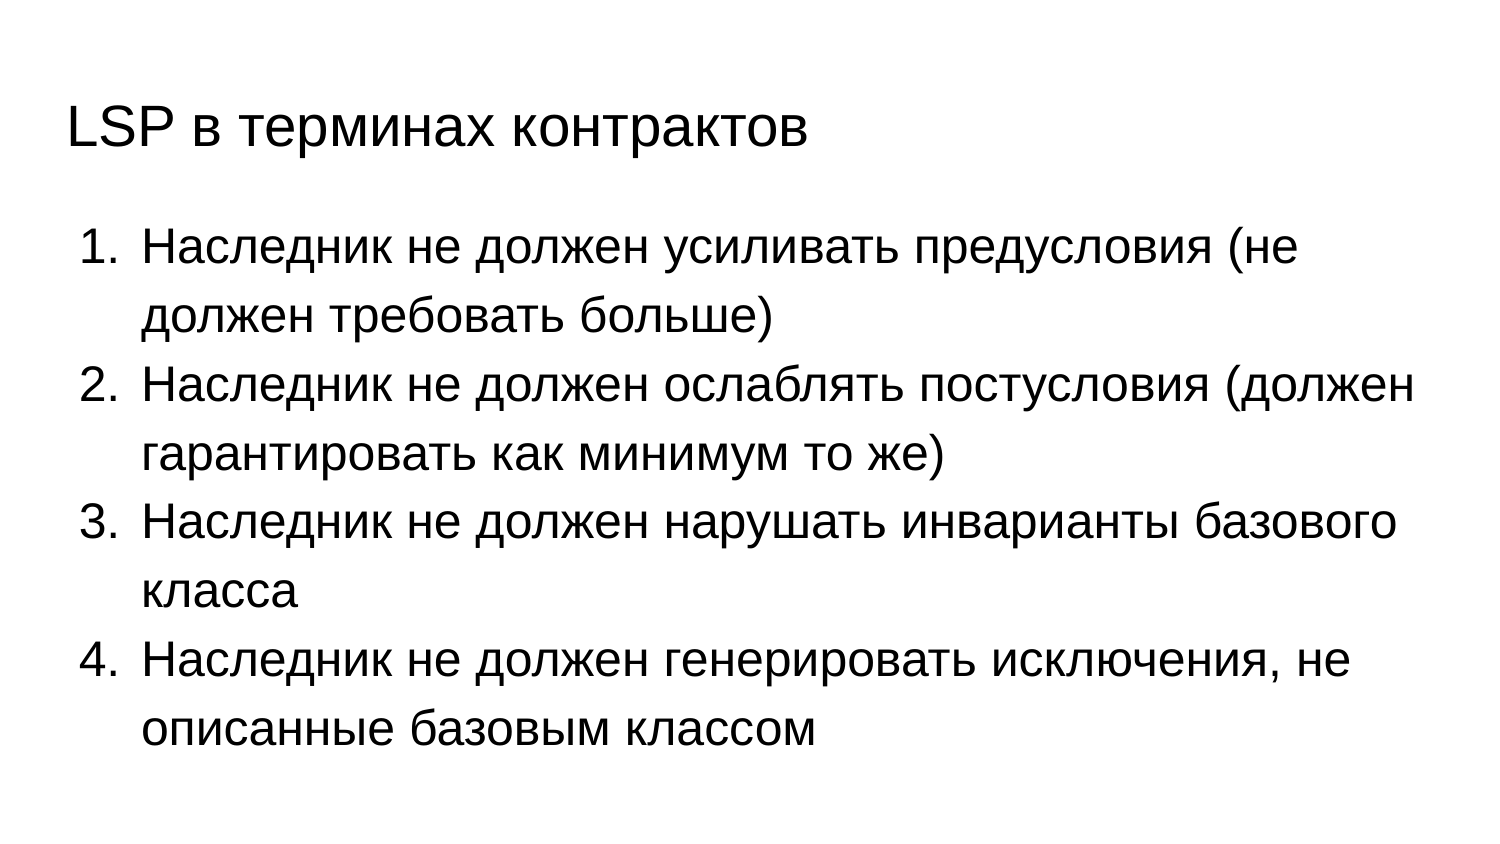

# LSP в терминах контрактов
Наследник не должен усиливать предусловия (не должен требовать больше)
Наследник не должен ослаблять постусловия (должен гарантировать как минимум то же)
Наследник не должен нарушать инварианты базового класса
Наследник не должен генерировать исключения, не описанные базовым классом